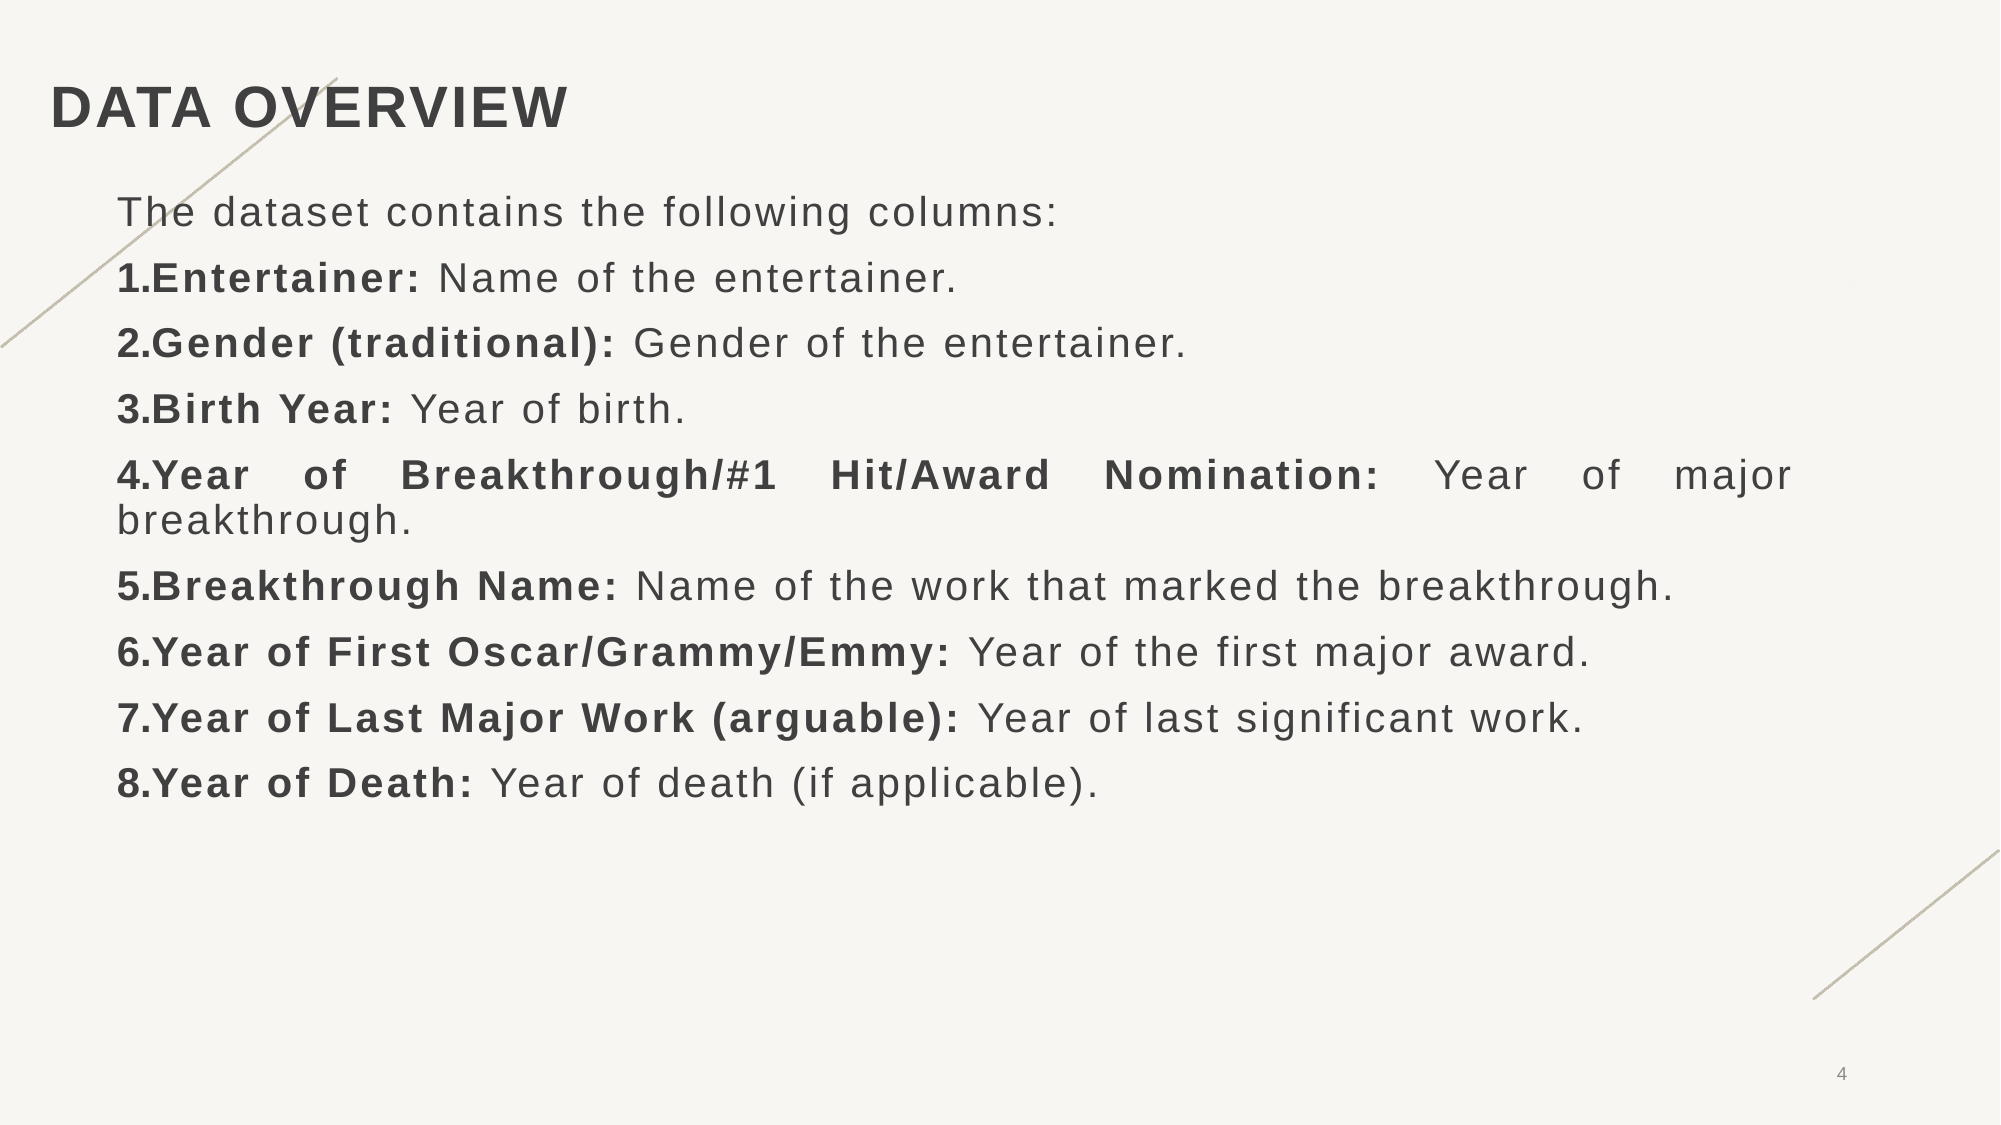

# Data Overview
The dataset contains the following columns:
Entertainer: Name of the entertainer.
Gender (traditional): Gender of the entertainer.
Birth Year: Year of birth.
Year of Breakthrough/#1 Hit/Award Nomination: Year of major breakthrough.
Breakthrough Name: Name of the work that marked the breakthrough.
Year of First Oscar/Grammy/Emmy: Year of the first major award.
Year of Last Major Work (arguable): Year of last significant work.
Year of Death: Year of death (if applicable).

4